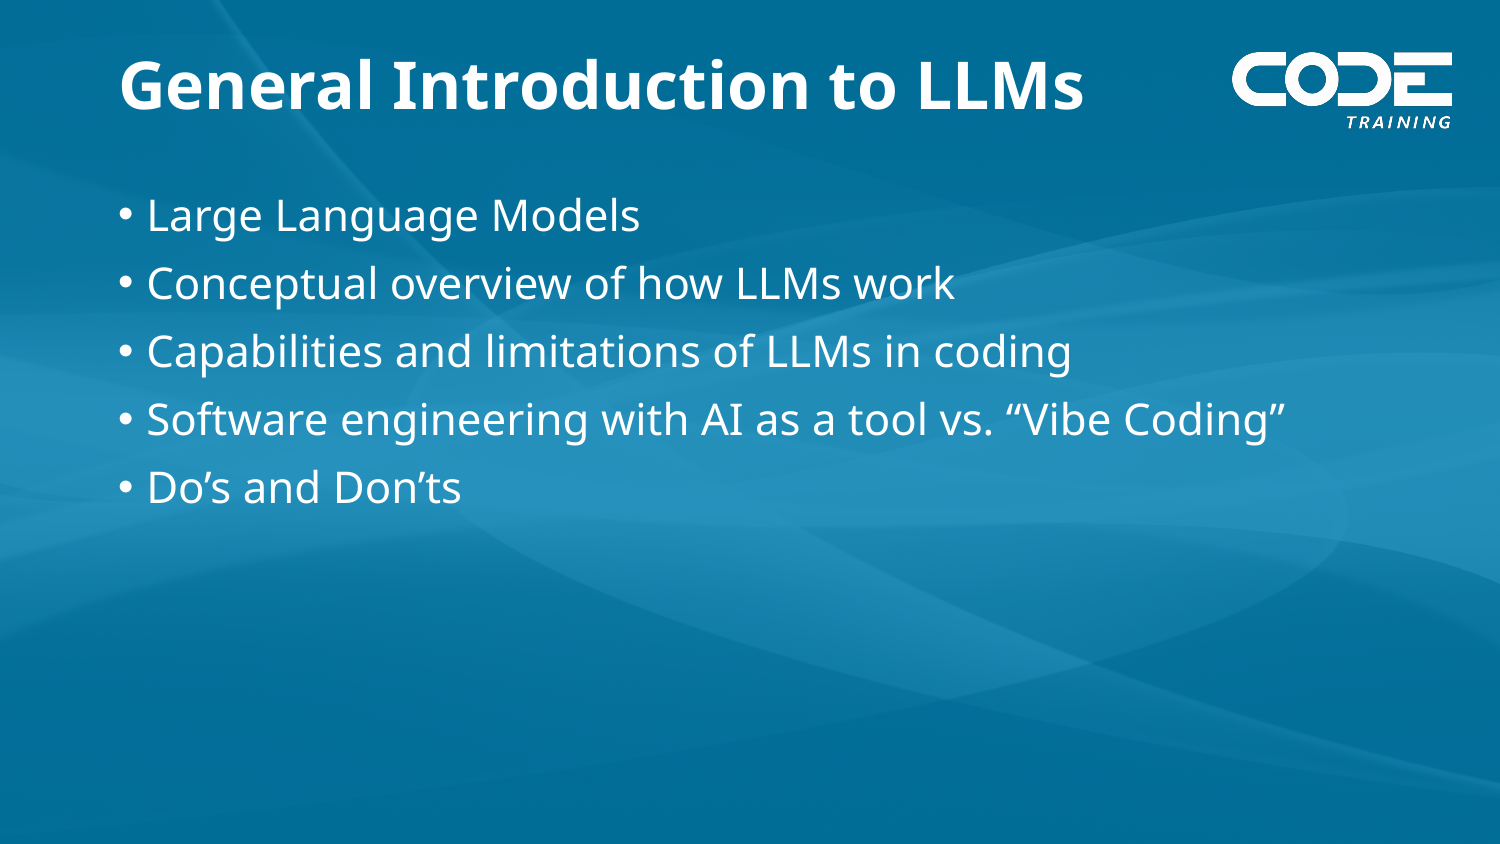

# General Introduction to LLMs
Large Language Models
Conceptual overview of how LLMs work
Capabilities and limitations of LLMs in coding
Software engineering with AI as a tool vs. “Vibe Coding”
Do’s and Don’ts